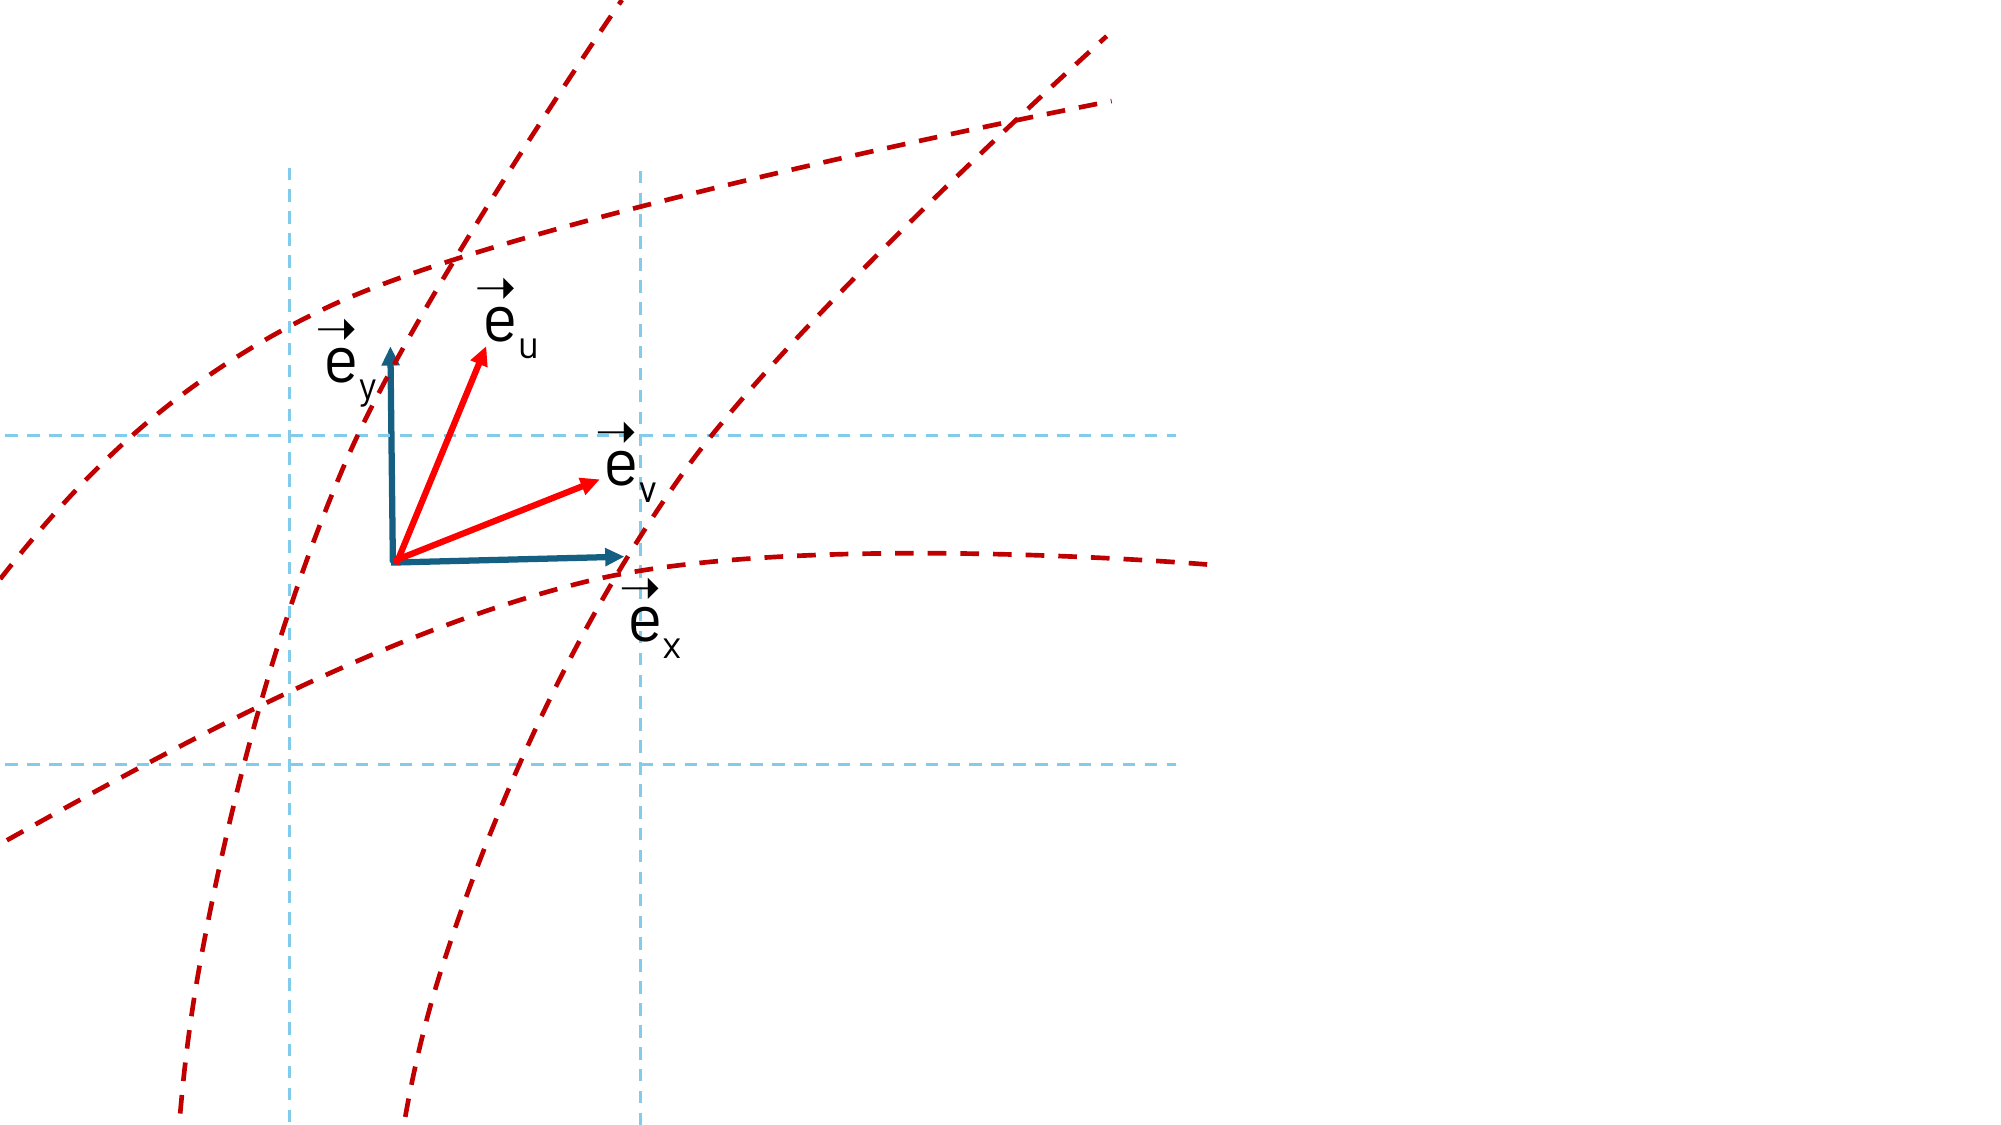

➝
eu
➝
ey
➝
ev
➝
ex